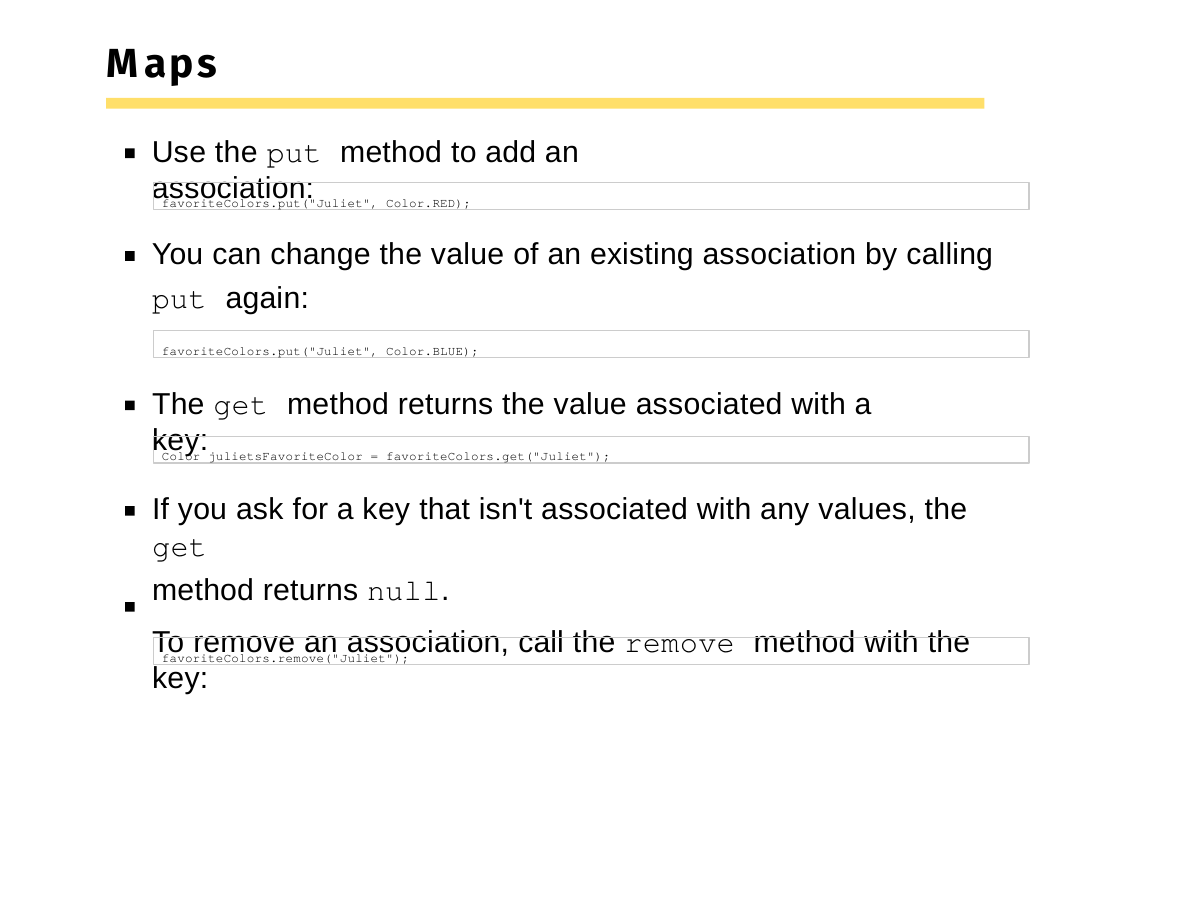

# Maps

Use the put method to add an association:

favoriteColors.put("Juliet", Color.RED);
You can change the value of an existing association by calling
put again:

favoriteColors.put("Juliet", Color.BLUE);
The get method returns the value associated with a key:

Color julietsFavoriteColor = favoriteColors.get("Juliet");
If you ask for a key that isn't associated with any values, the get
method returns null.
To remove an association, call the remove method with the key:

favoriteColors.remove("Juliet");